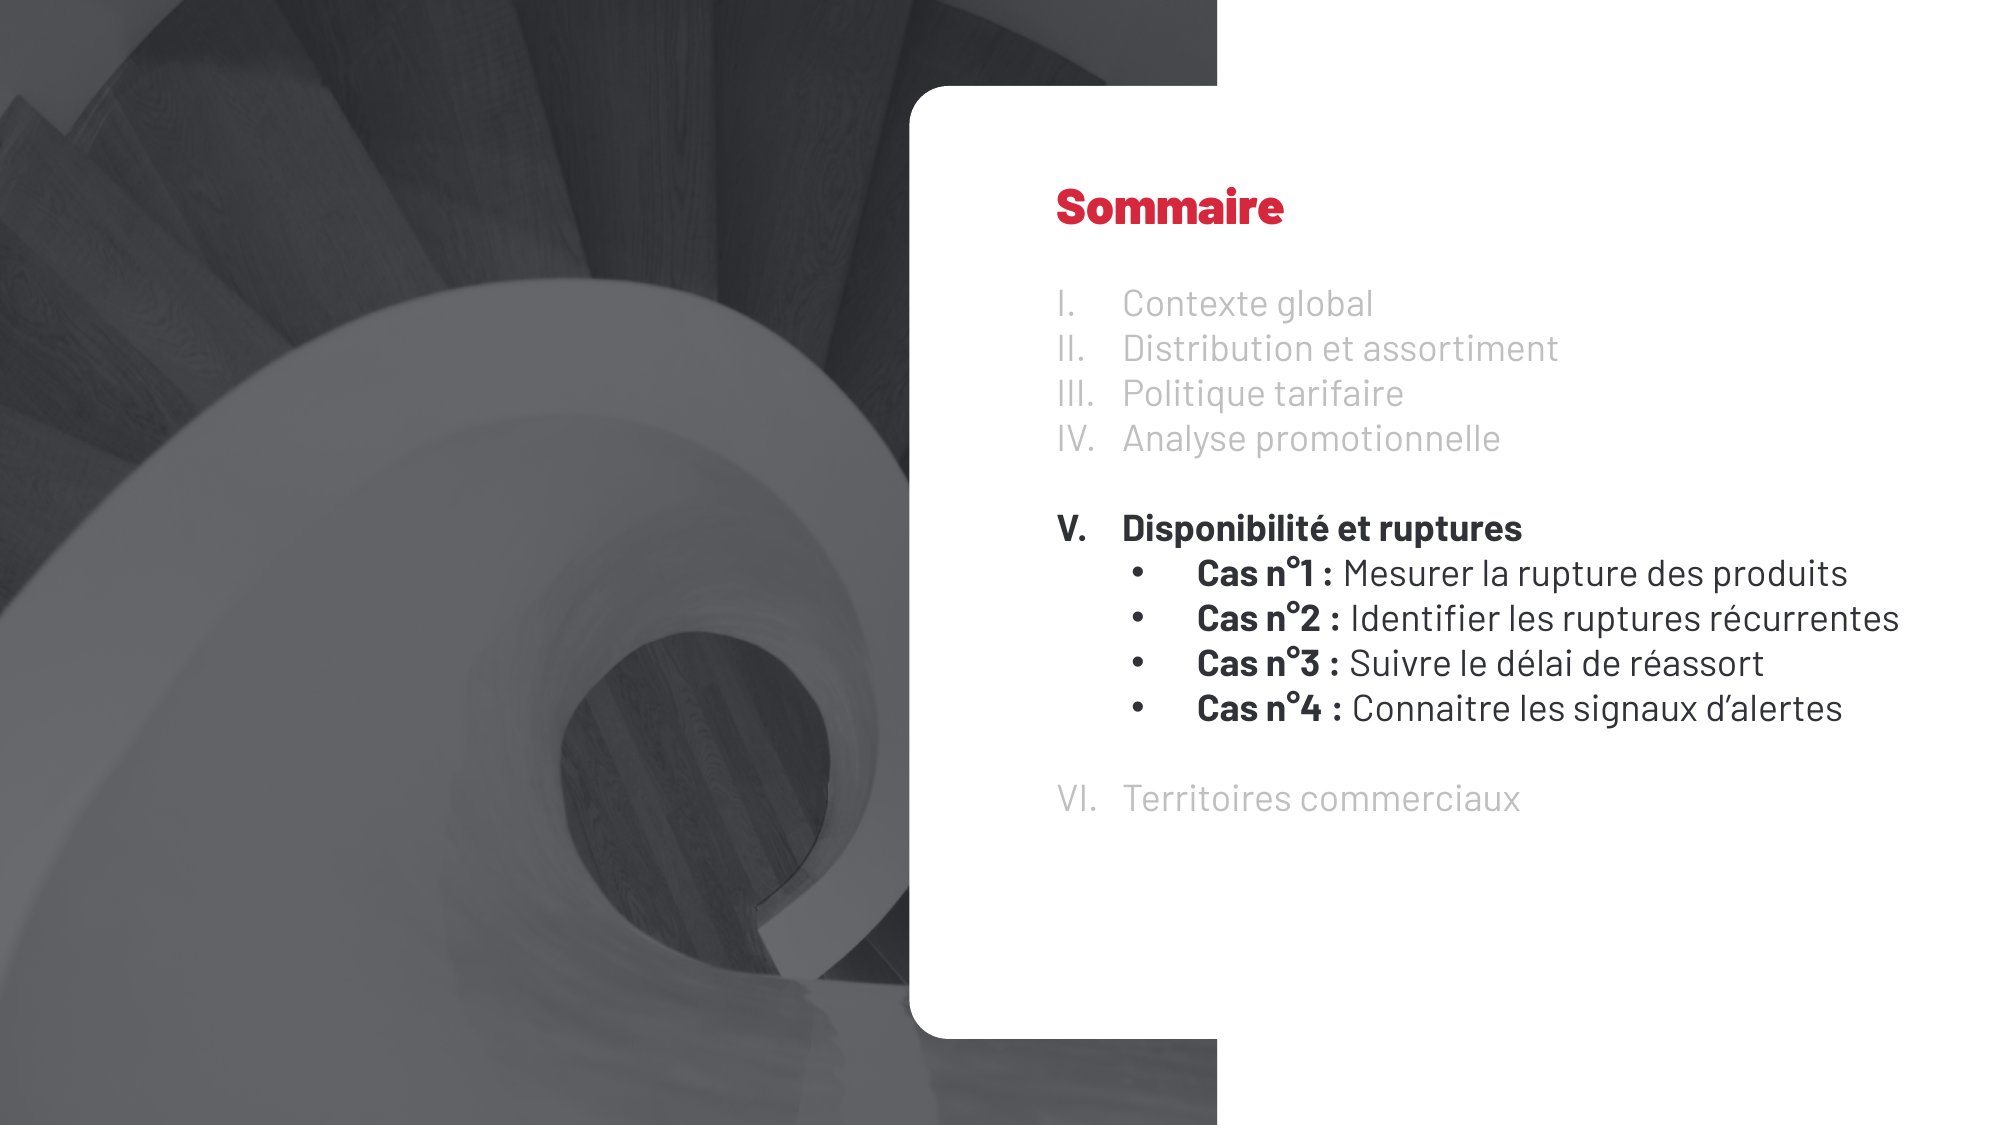

Sommaire

Contexte global
Distribution et assortiment
Politique tarifaire
Analyse promotionnelle

Disponibilité et ruptures
Cas n°1 : Mesurer la rupture des produits
Cas n°2 : Identifier les ruptures récurrentes
Cas n°3 : Suivre le délai de réassort
Cas n°4 : Connaitre les signaux d’alertes

Territoires commerciaux